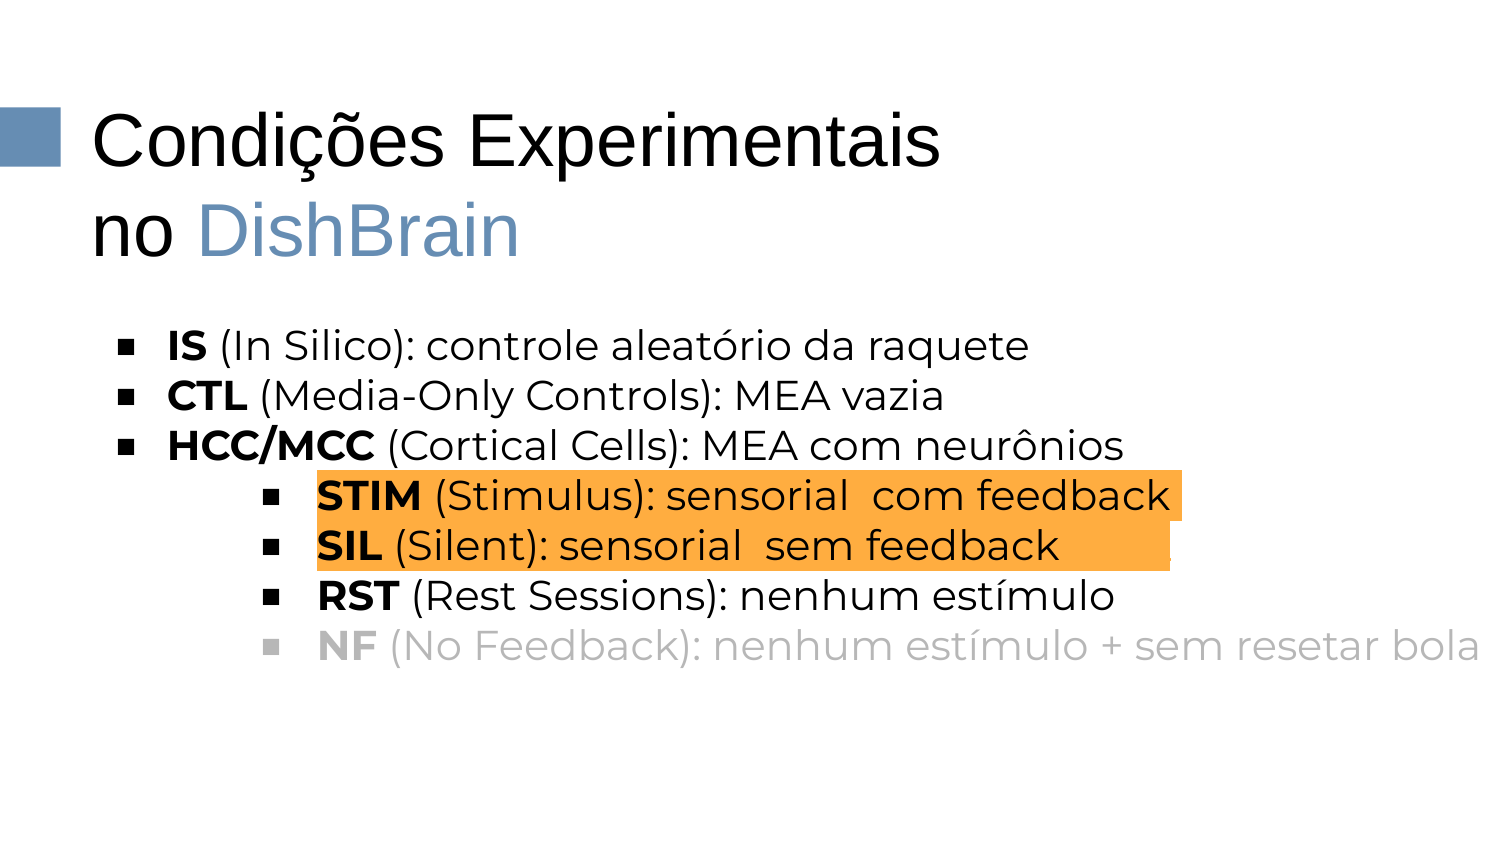

# Condições Experimentais
no DishBrain

IS (In Silico): controle aleatório da raquete
CTL (Media-Only Controls): MEA vazia
HCC/MCC (Cortical Cells): MEA com neurônios
STIM (Stimulus): sensorial  com feedback
SIL (Silent): sensorial  sem feedback          .
RST (Rest Sessions): nenhum estímulo
NF (No Feedback): nenhum estímulo + sem resetar bola